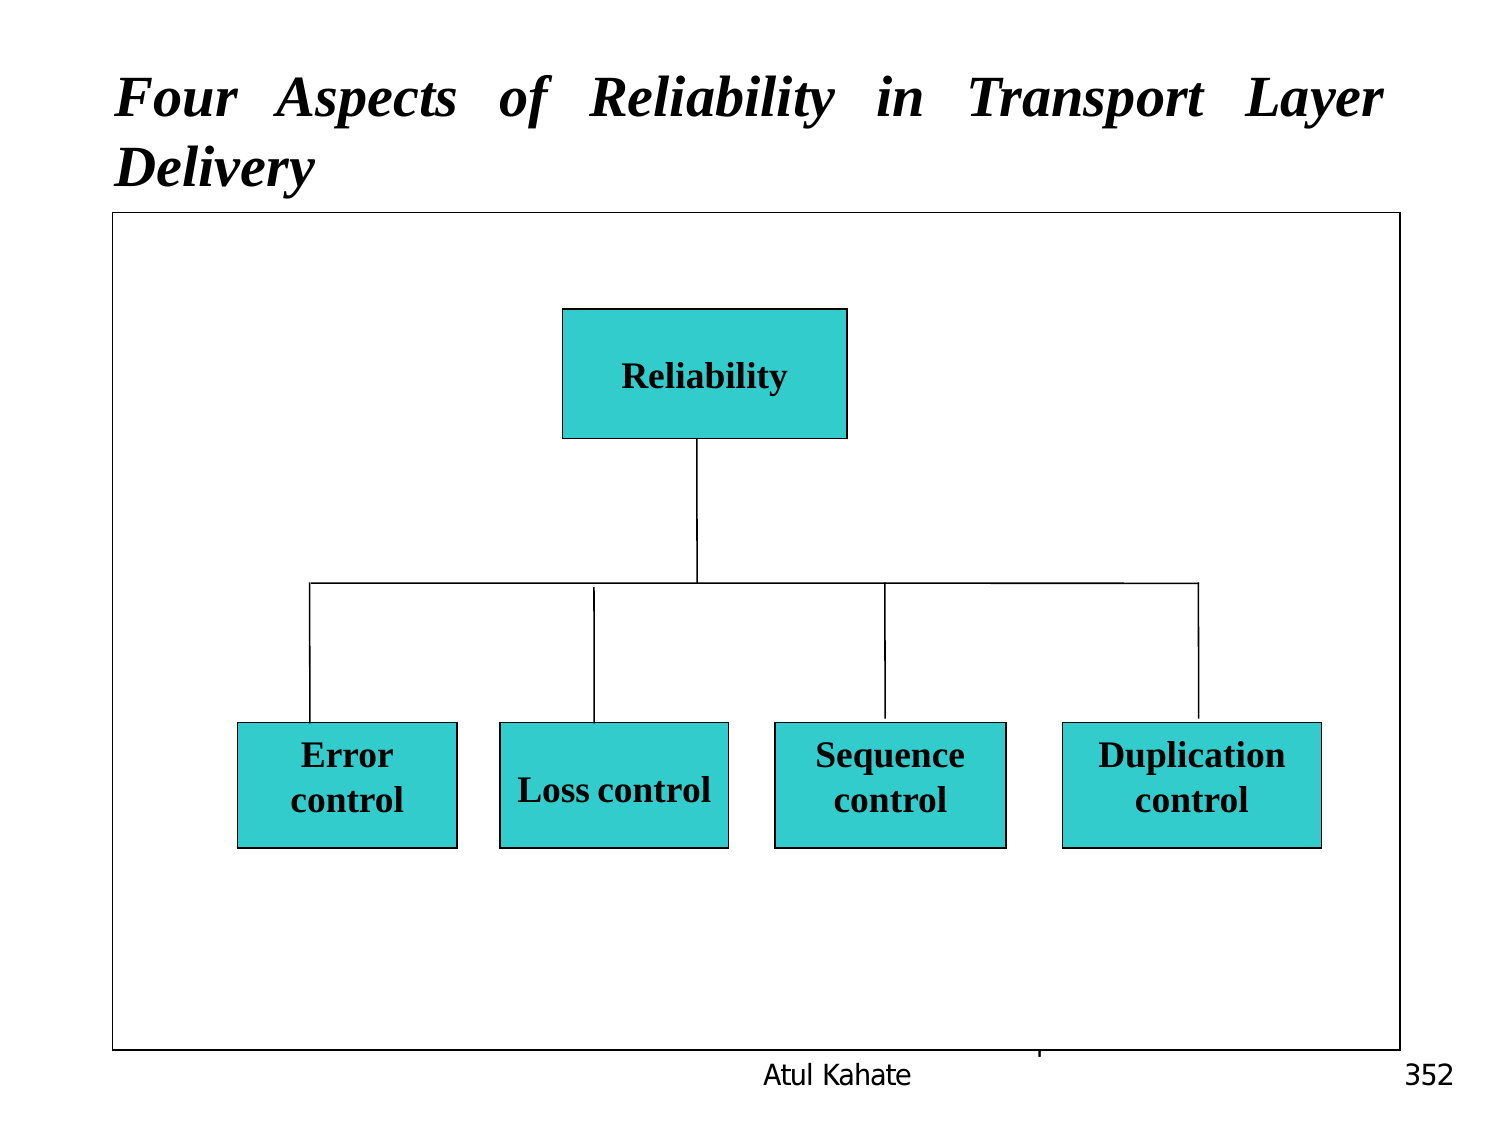

Four Aspects of Reliability in Transport Layer Delivery

Reliability

Error control

Loss control
Sequence control
Duplication control
An introduction to the Internet | Atul Kahate
352